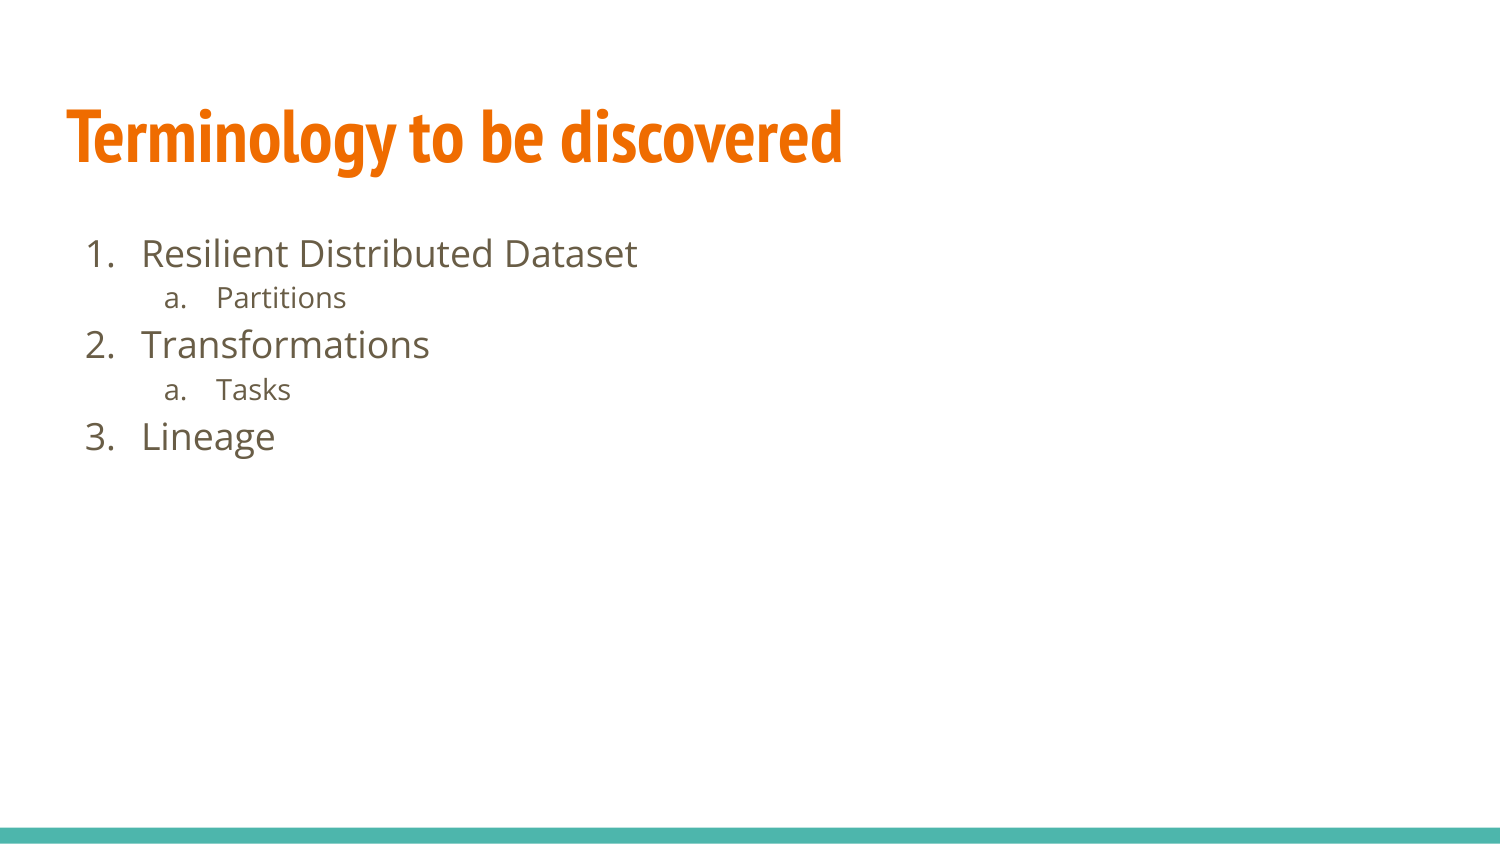

# Terminology to be discovered
Resilient Distributed Dataset
Partitions
Transformations
Tasks
Lineage